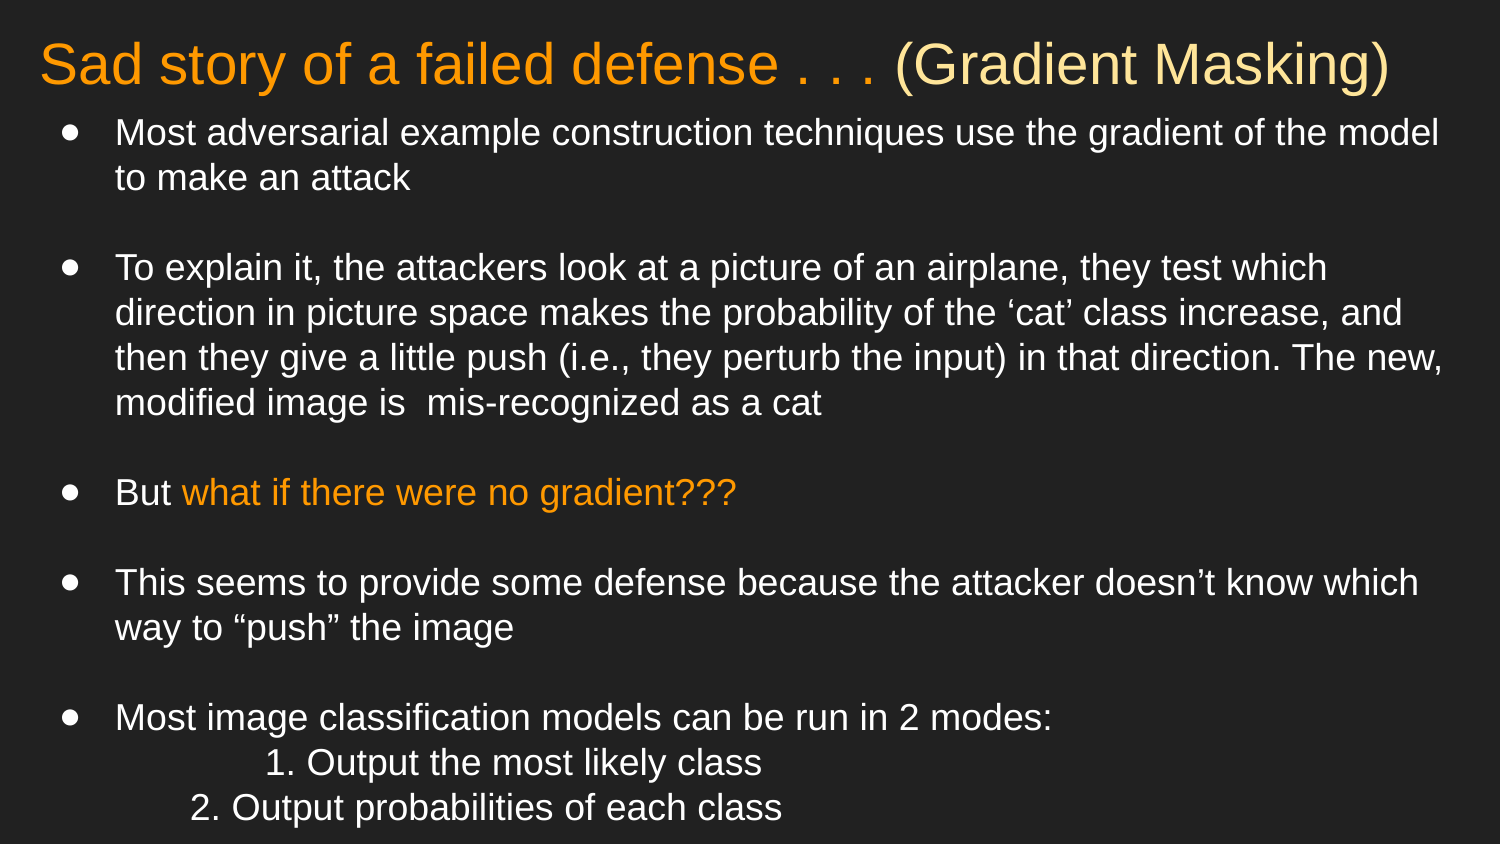

# Sad story of a failed defense . . . (Gradient Masking)
Most adversarial example construction techniques use the gradient of the model to make an attack

To explain it, the attackers look at a picture of an airplane, they test which direction in picture space makes the probability of the ‘cat’ class increase, and then they give a little push (i.e., they perturb the input) in that direction. The new, modified image is  mis-recognized as a cat

But what if there were no gradient???

This seems to provide some defense because the attacker doesn’t know which way to “push” the image

Most image classification models can be run in 2 modes:
	1. Output the most likely class
2. Output probabilities of each class